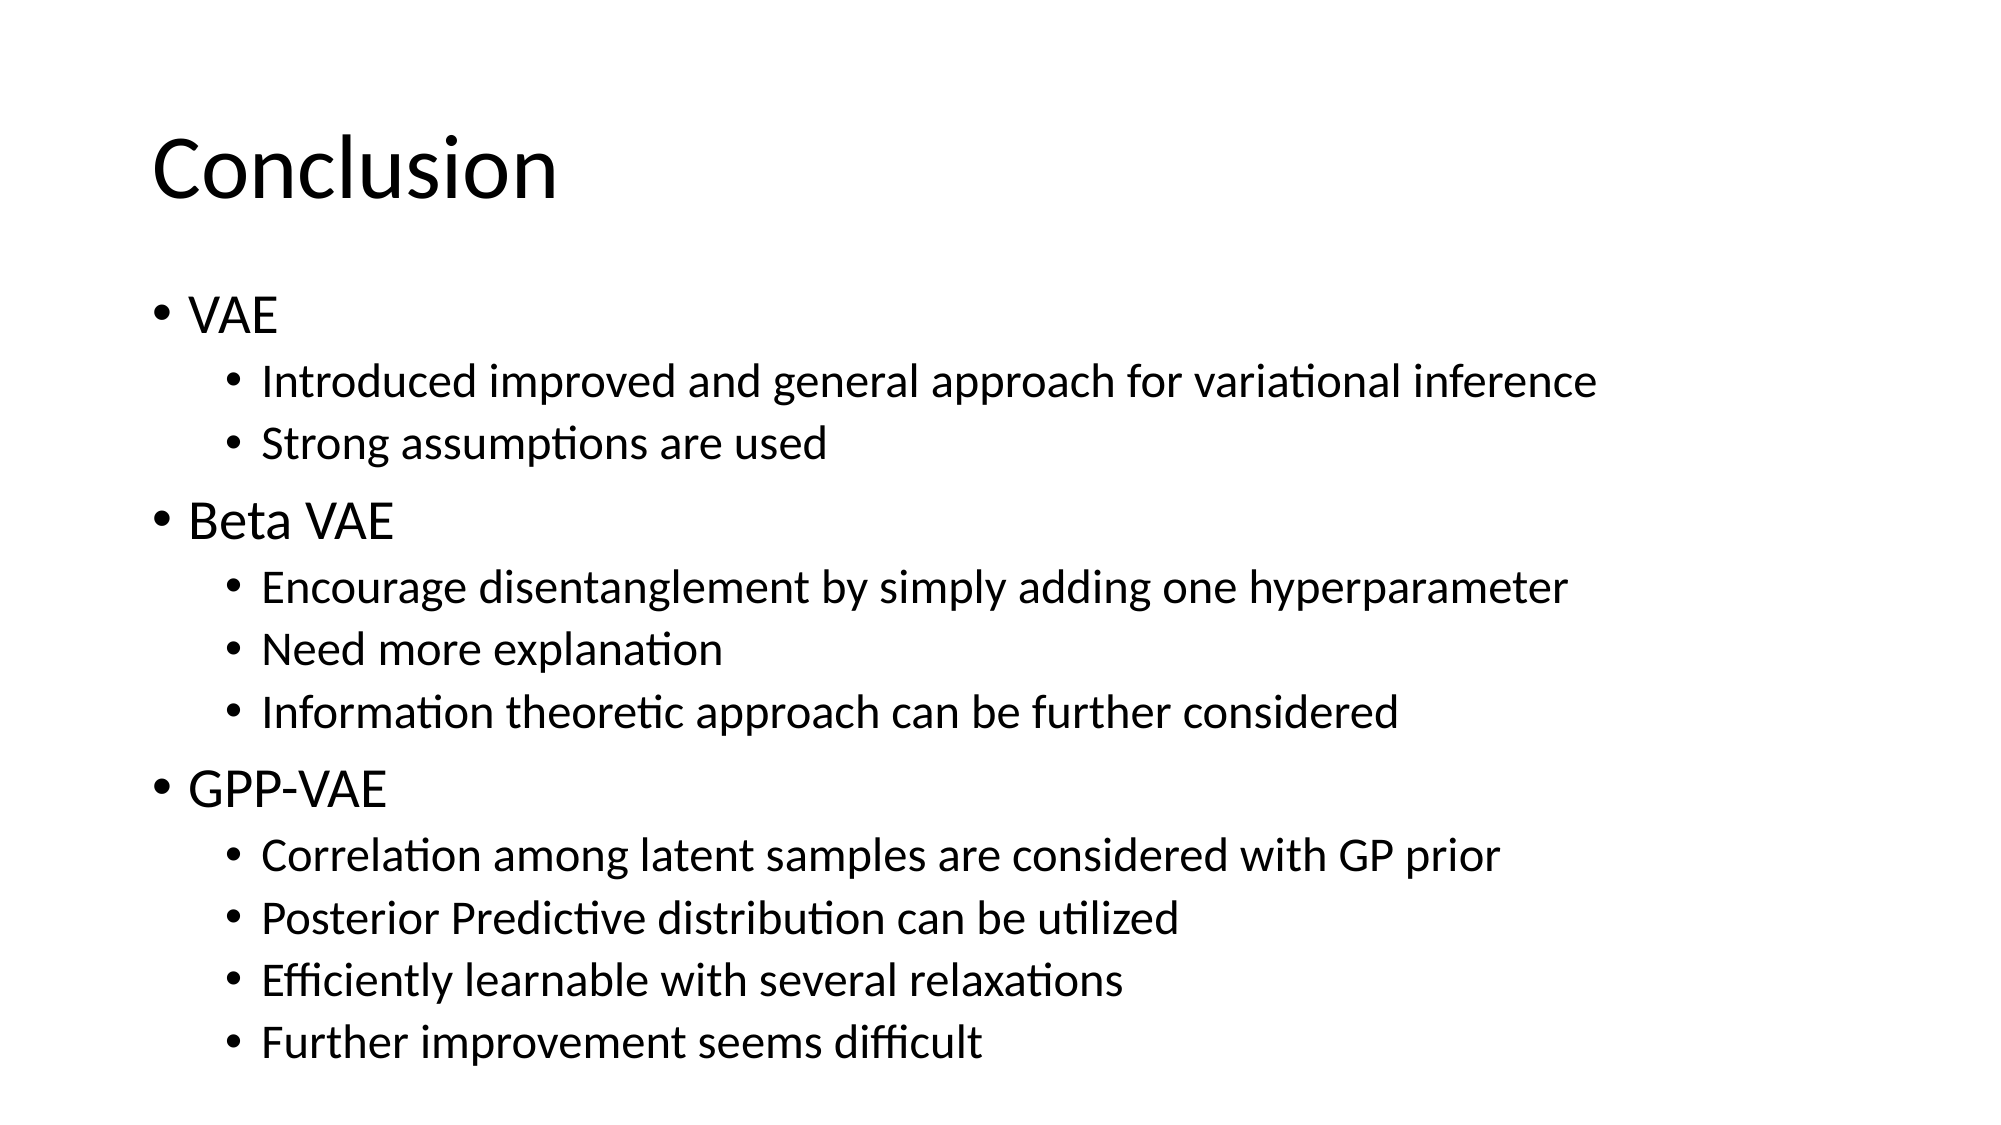

# Conclusion
VAE
Introduced improved and general approach for variational inference
Strong assumptions are used
Beta VAE
Encourage disentanglement by simply adding one hyperparameter
Need more explanation
Information theoretic approach can be further considered
GPP-VAE
Correlation among latent samples are considered with GP prior
Posterior Predictive distribution can be utilized
Efficiently learnable with several relaxations
Further improvement seems difficult